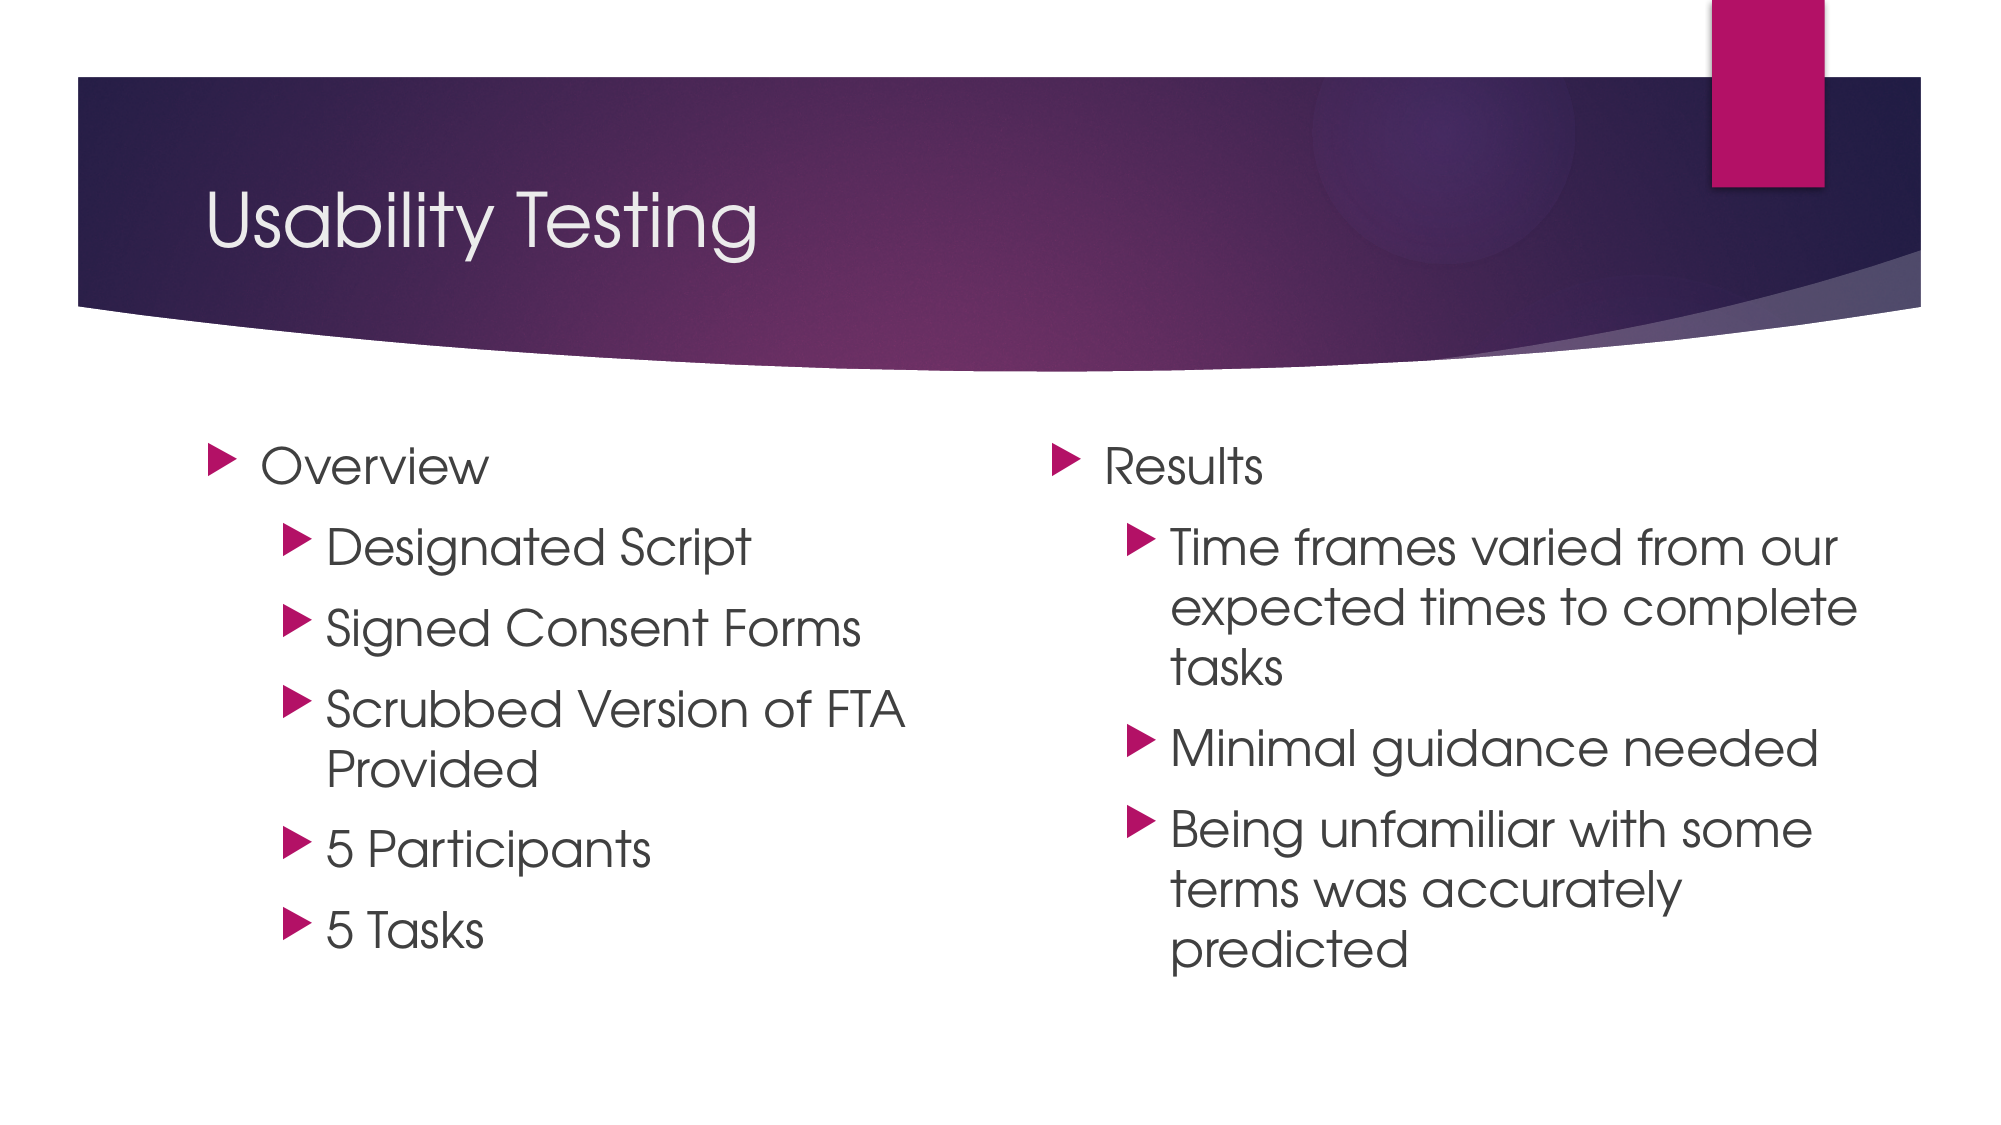

# Usability Testing
Overview
Designated Script
Signed Consent Forms
Scrubbed Version of FTA Provided
5 Participants
5 Tasks

Results
Time frames varied from our expected times to complete tasks
Minimal guidance needed
Being unfamiliar with some terms was accurately predicted